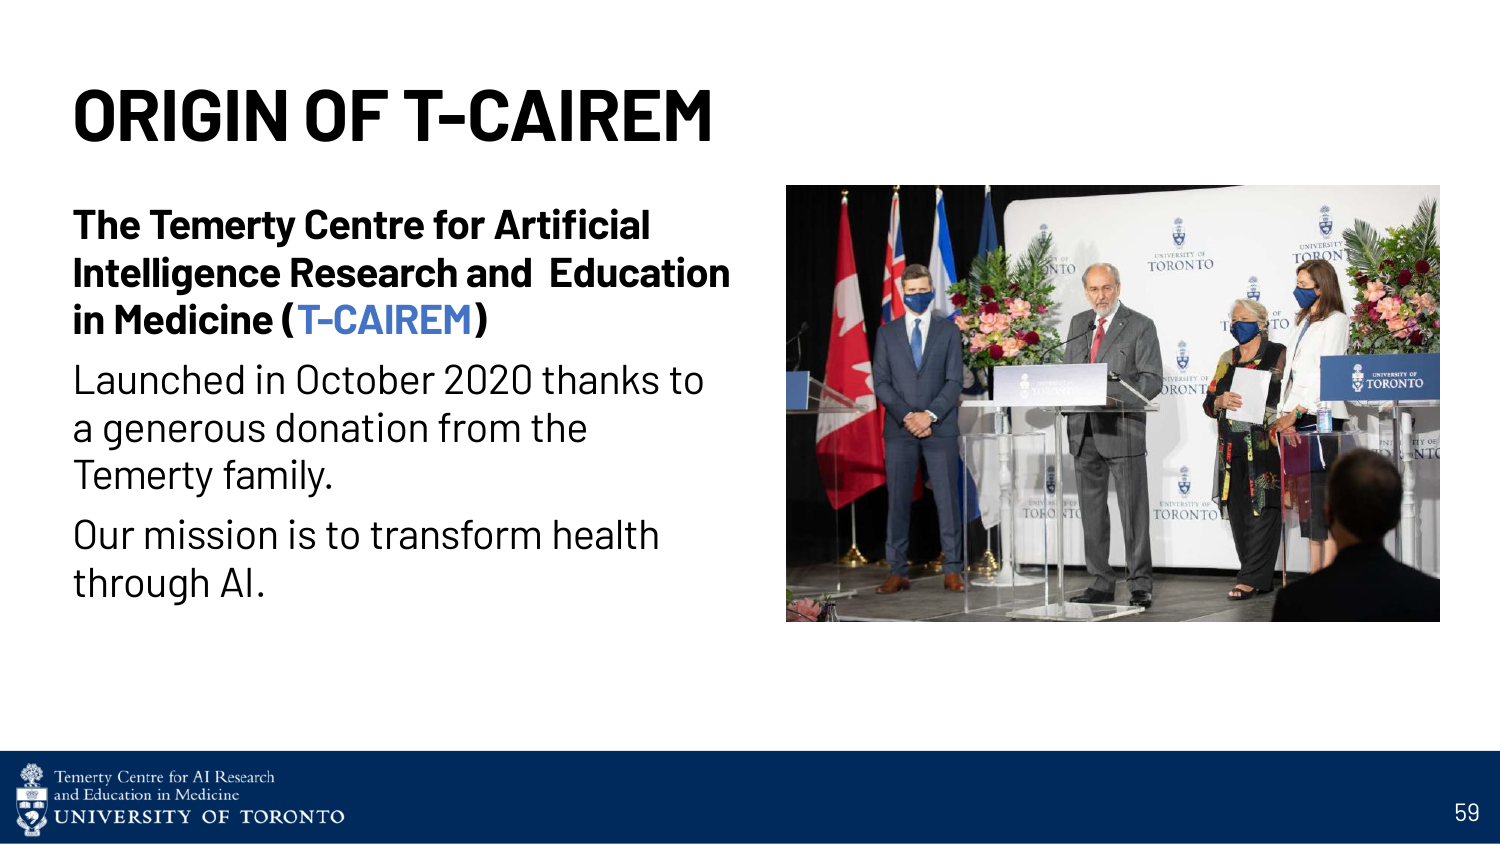

# ORIGIN OF T-CAIREM

The Temerty Centre for Artificial  Intelligence Research and  Education in Medicine (T-CAIREM)
Launched in October 2020 thanks to  a generous donation from the  Temerty family.
Our mission is to transform health  through AI.
59